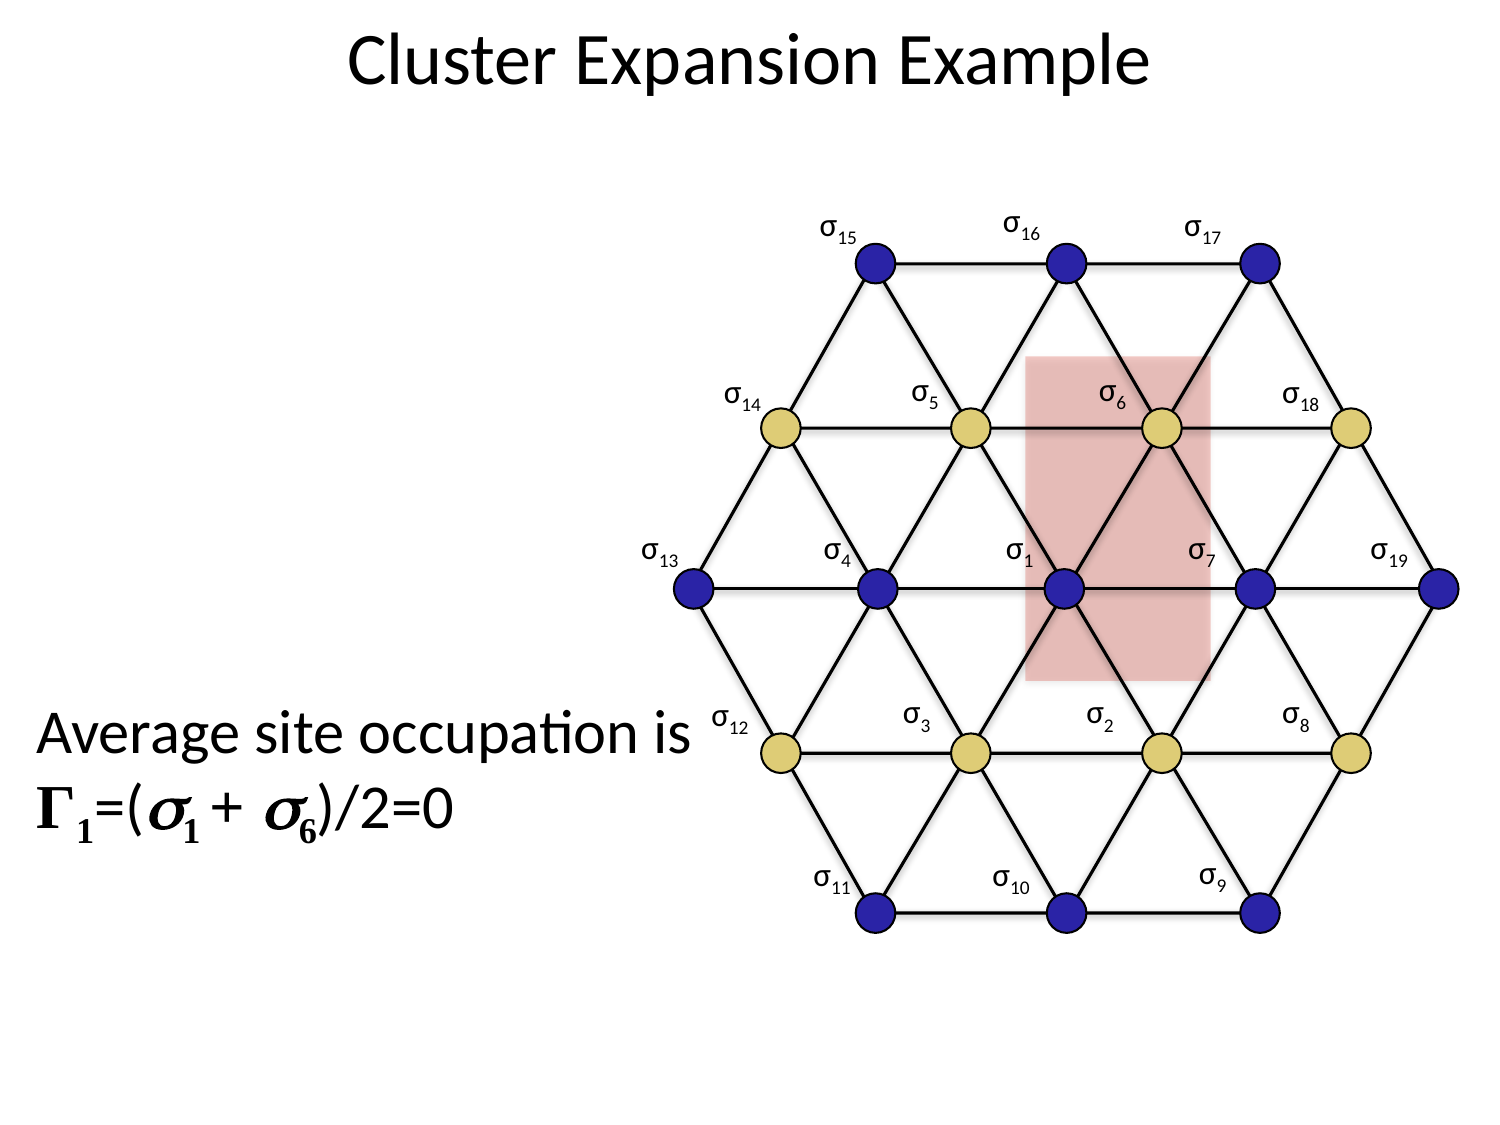

# Cluster Expansion Example
σ16

σ15

σ17

σ5

σ6

σ14

σ18
σ13

σ4

σ1

σ7

σ19

σ3

σ2

σ8

σ12

σ9

σ11

σ10

	Average site occupation is
Γ1=(σ1 + σ6)/2=0